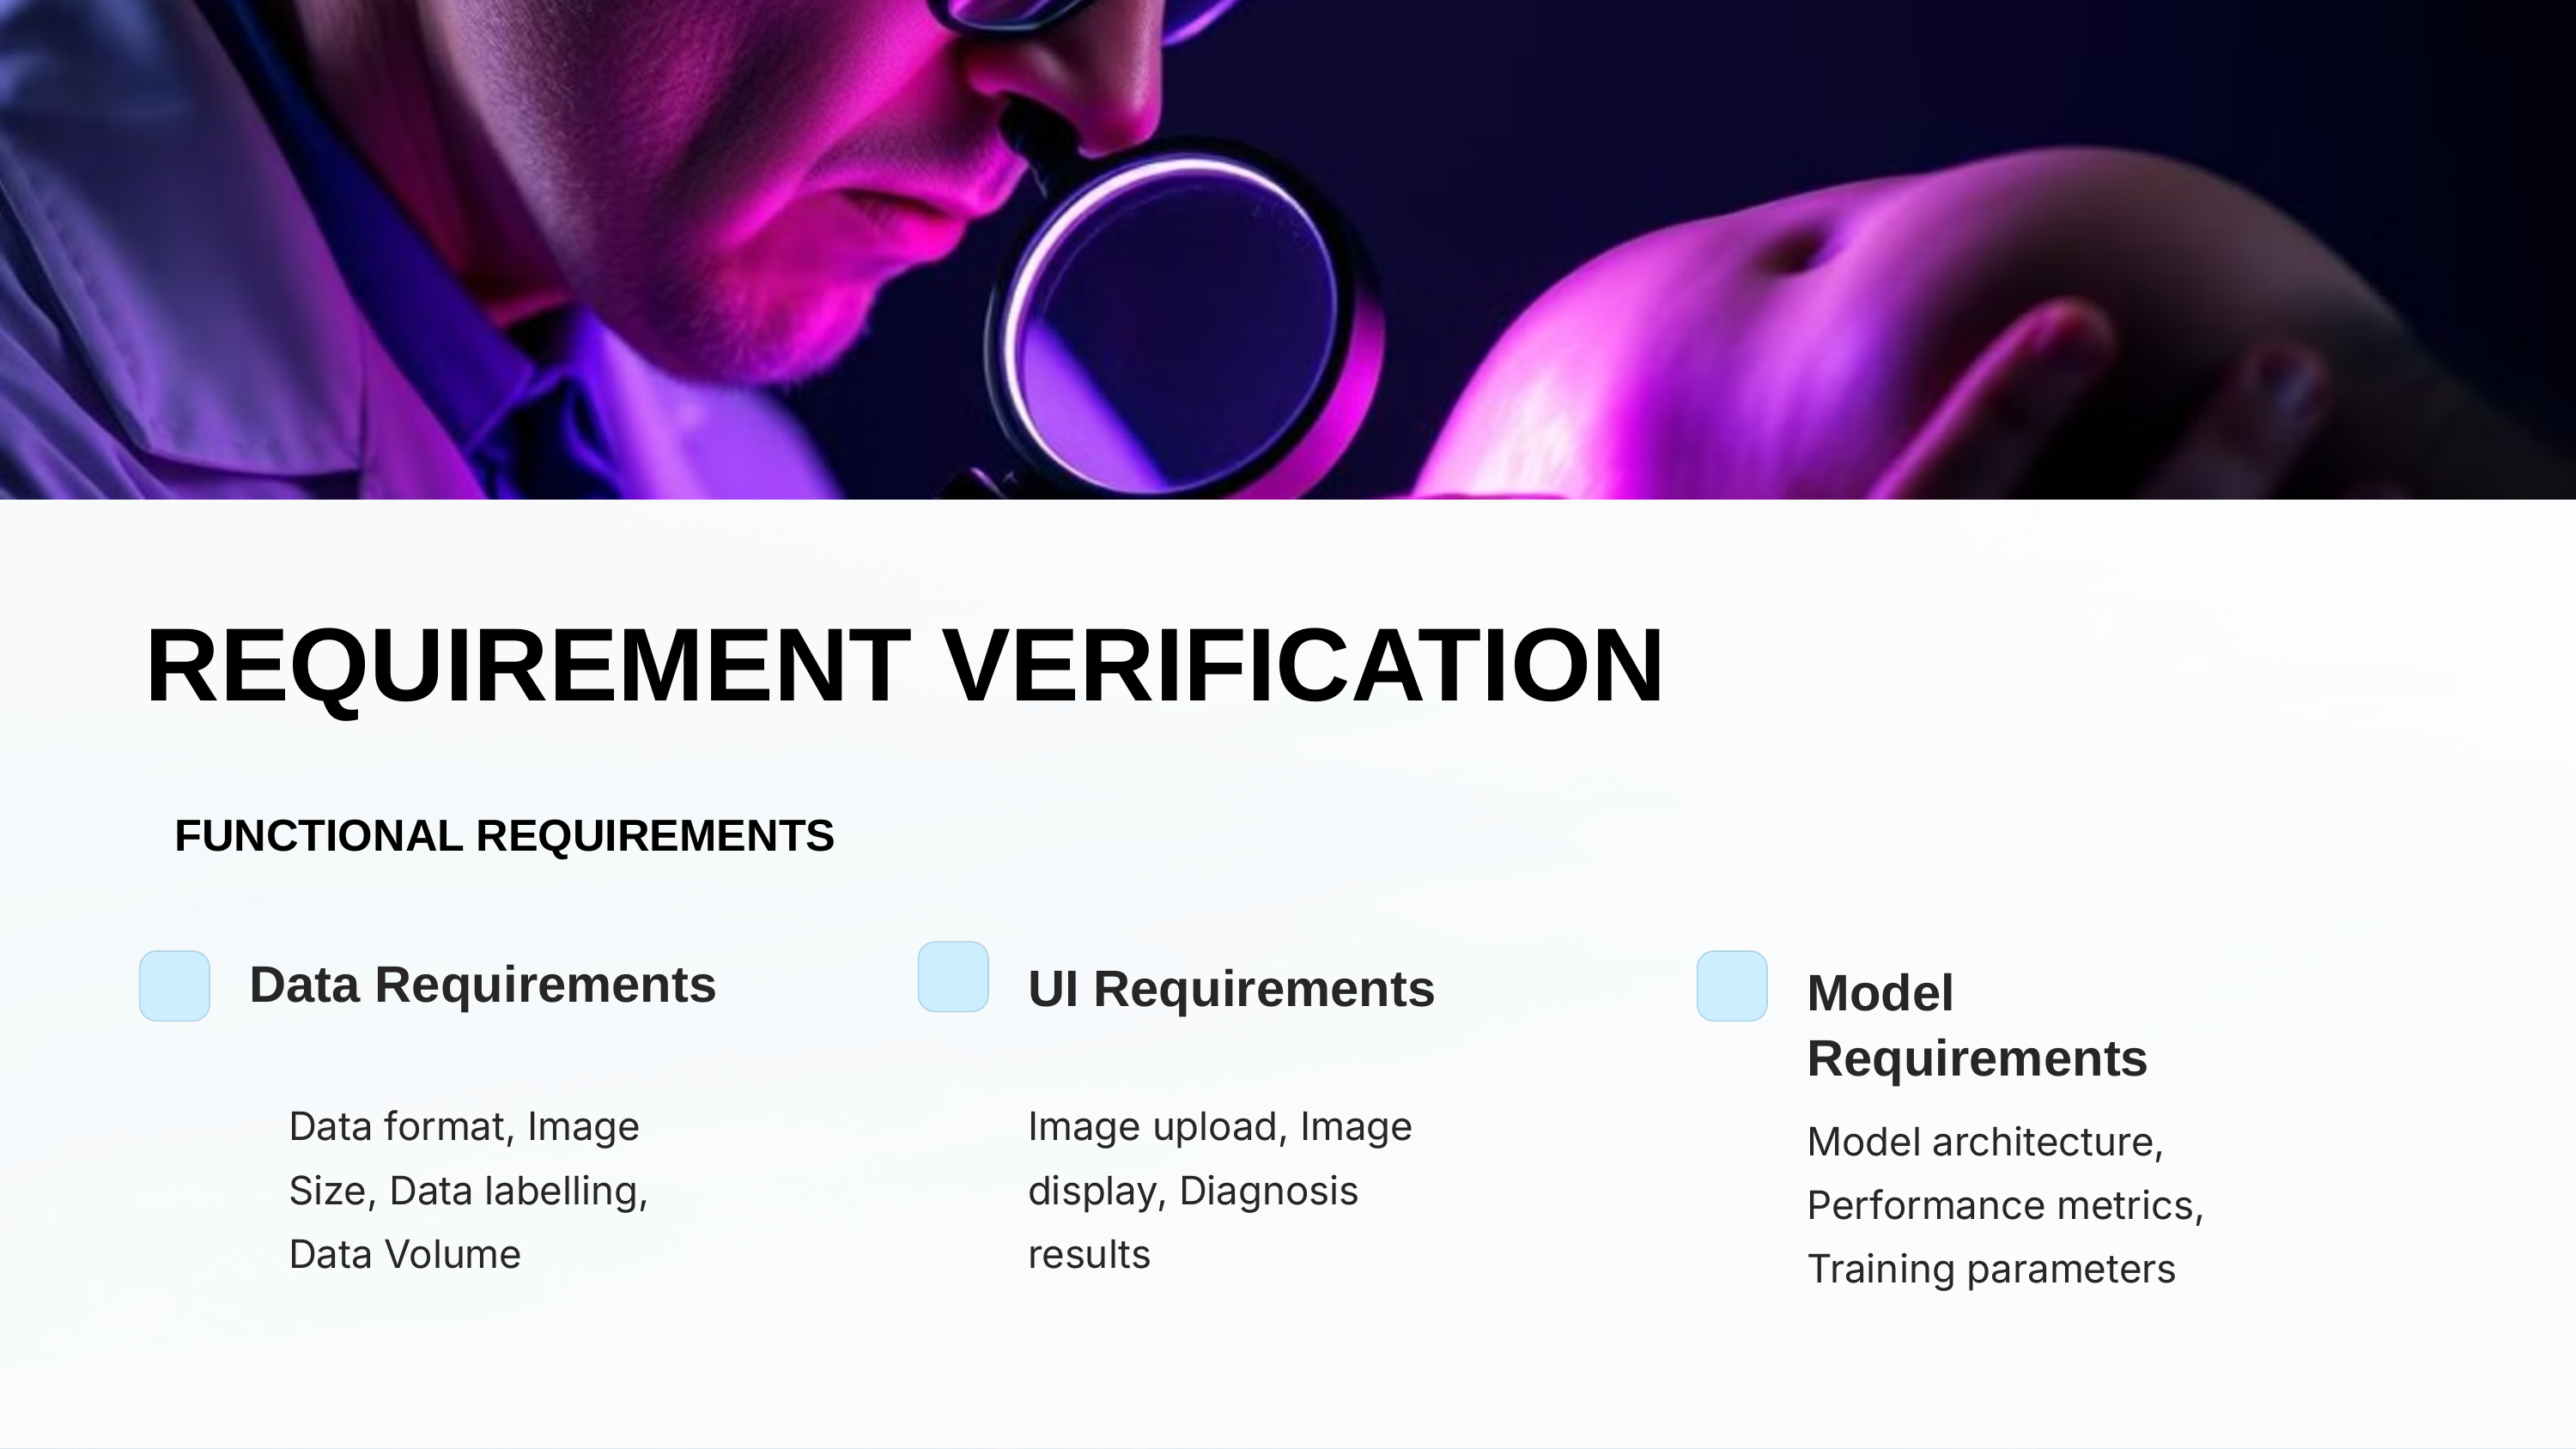

REQUIREMENT VERIFICATION
FUNCTIONAL REQUIREMENTS

Data Requirements

UI Requirements
Model Requirements
Data format, Image Size, Data labelling, Data Volume
Image upload, Image display, Diagnosis results
Model architecture, Performance metrics, Training parameters